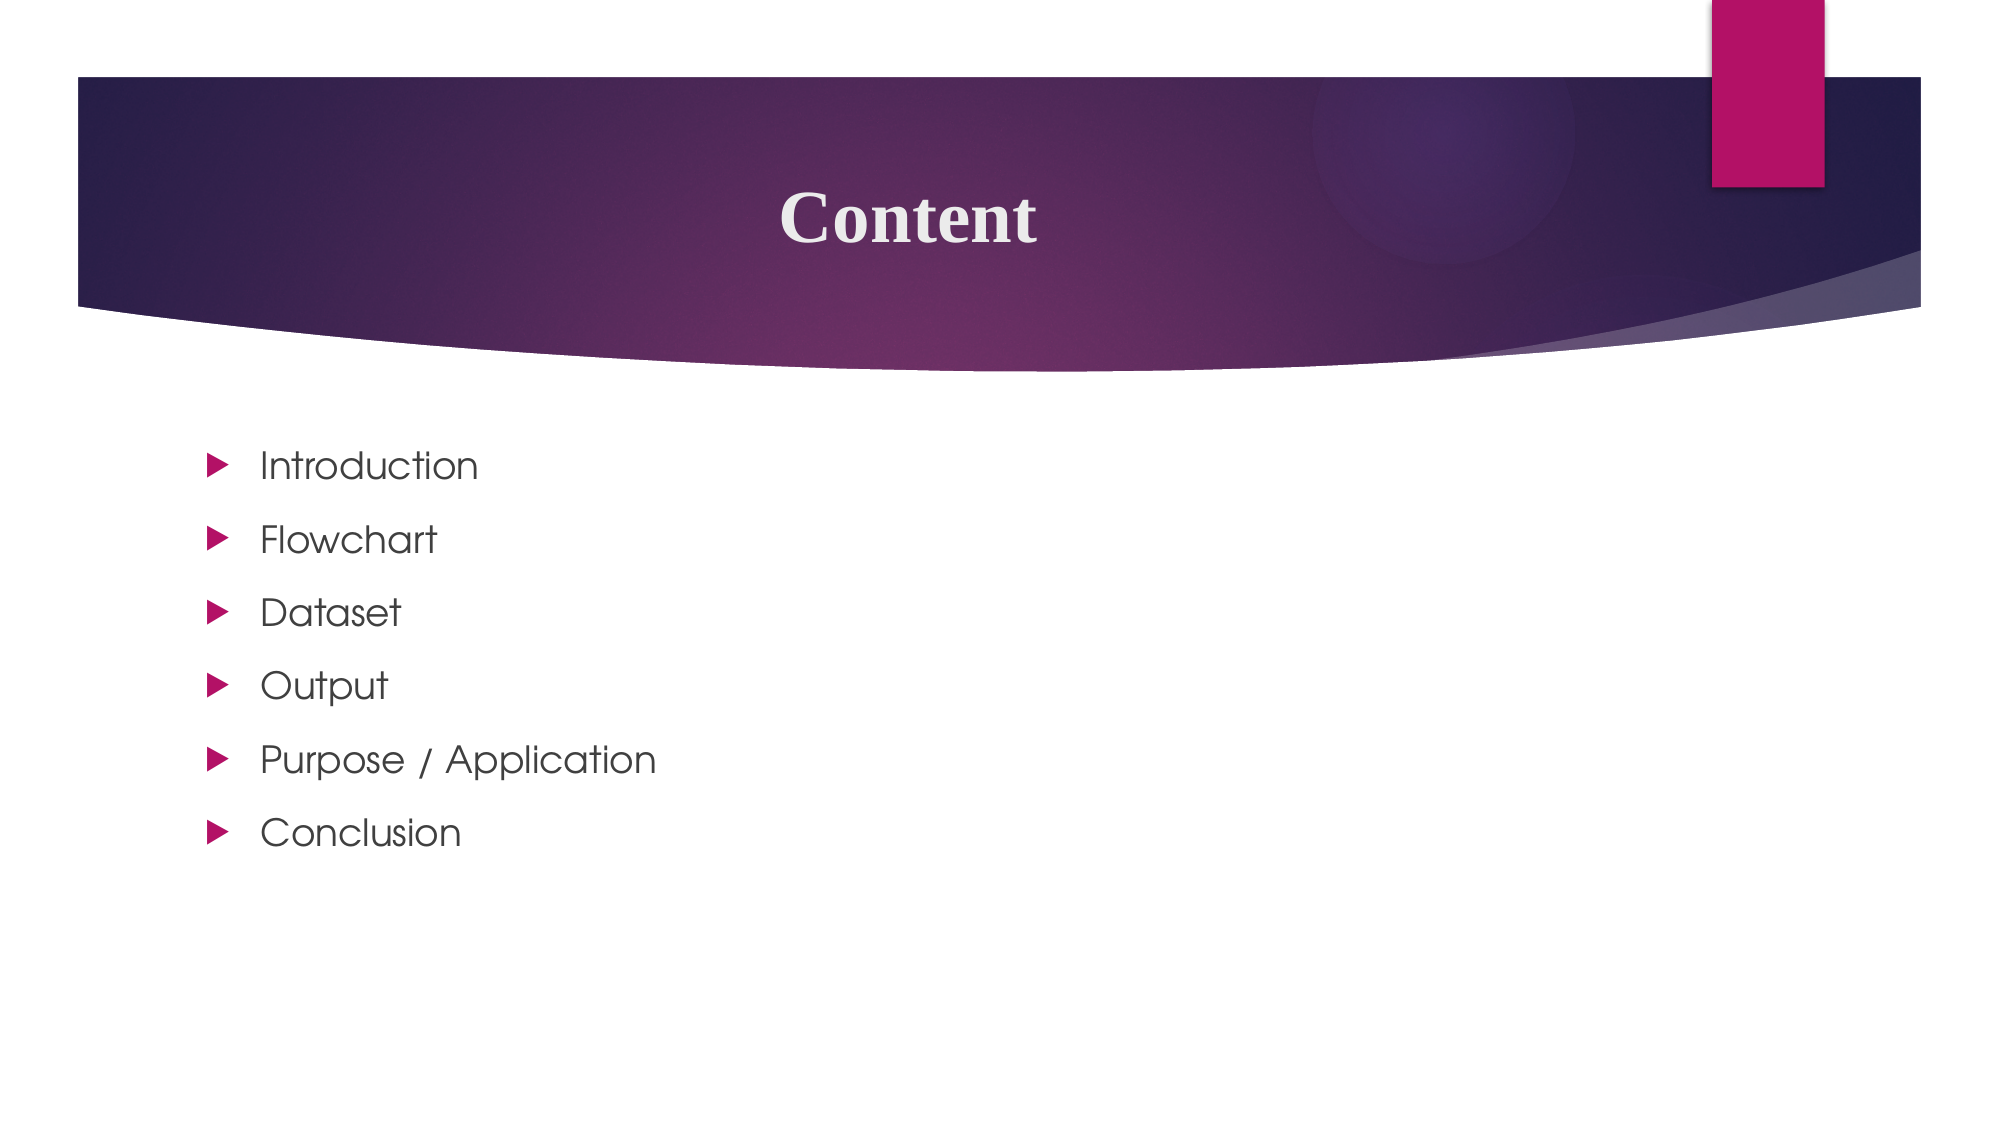

# Content
Introduction
Flowchart
Dataset
Output
Purpose / Application
Conclusion